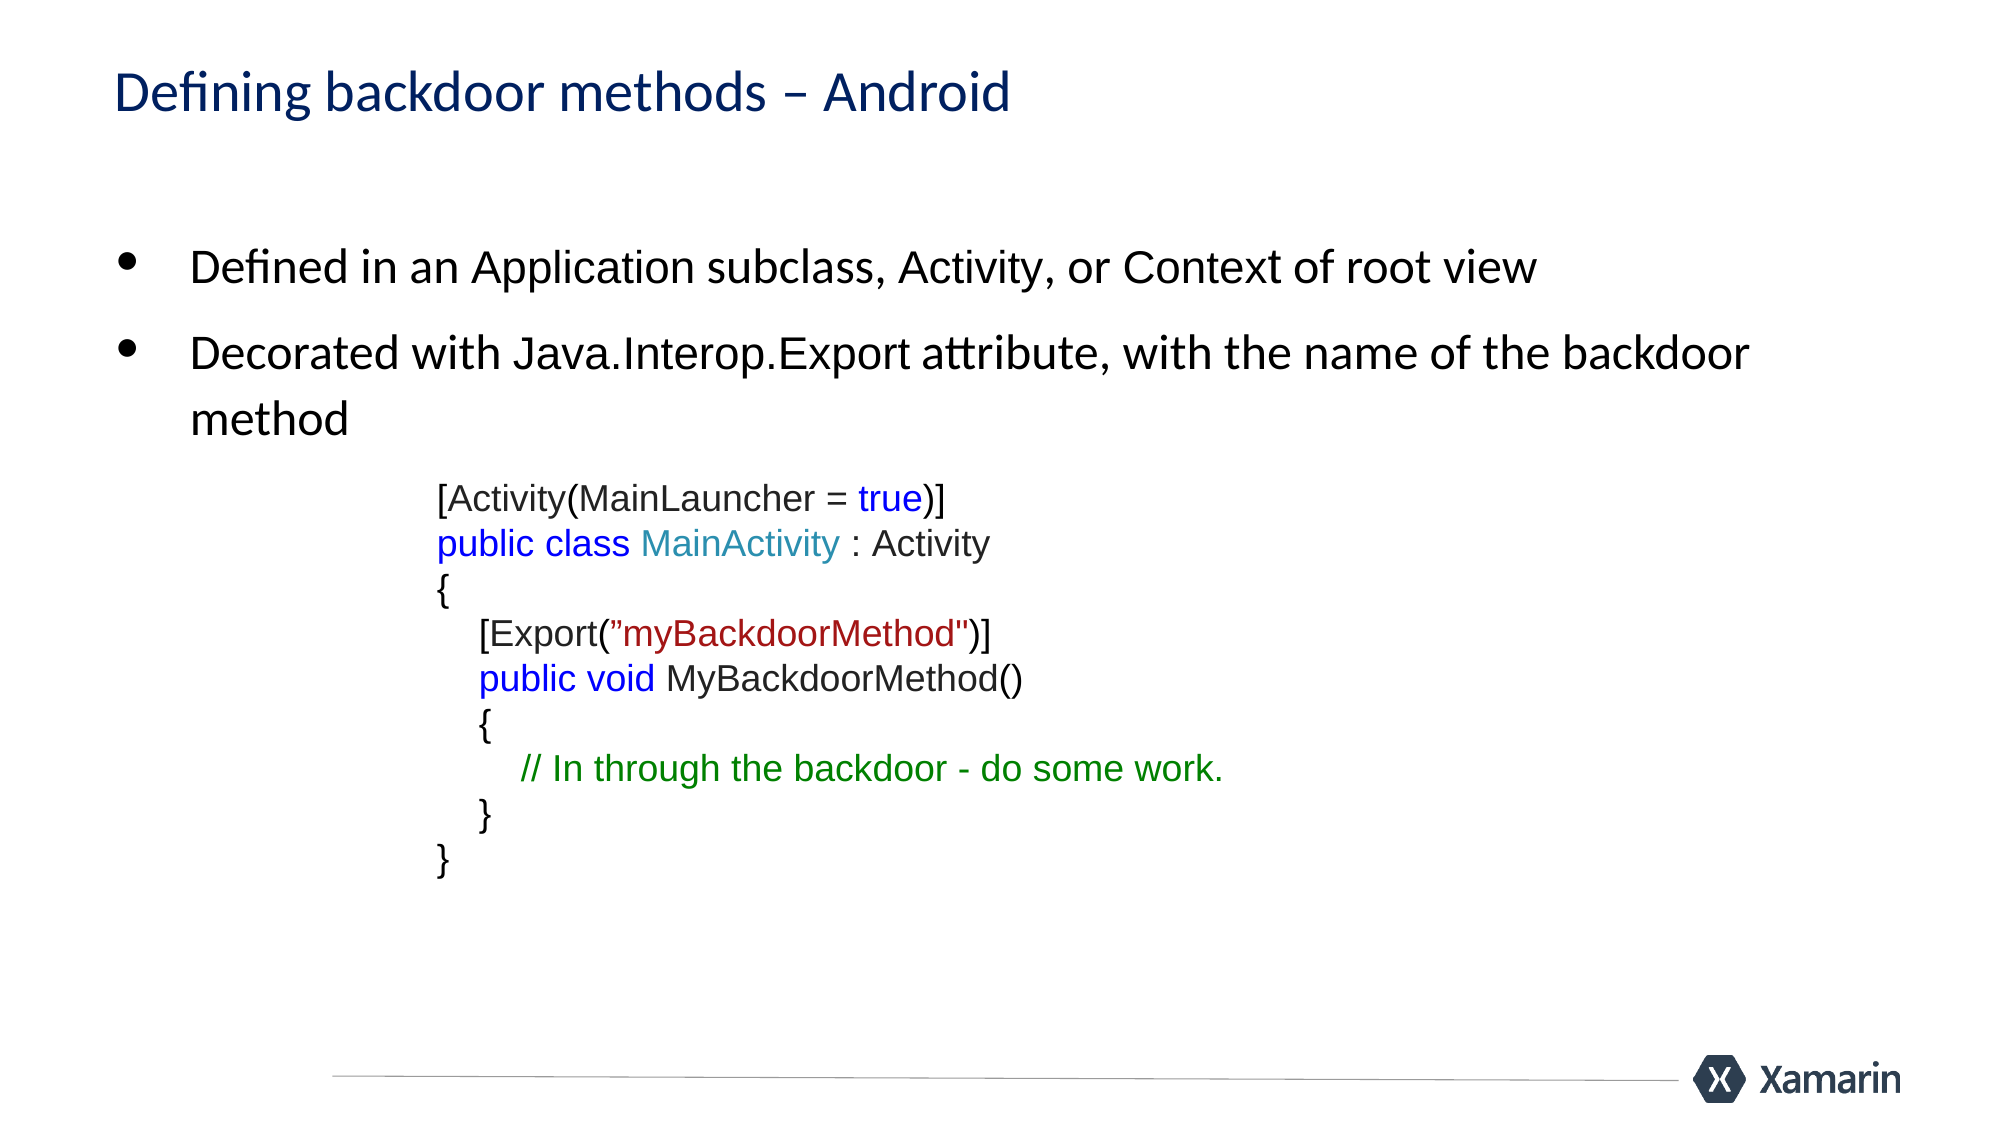

# Defining backdoor methods – Android
Defined in an Application subclass, Activity, or Context of root view
Decorated with Java.Interop.Export attribute, with the name of the backdoor method
[Activity(MainLauncher = true)]
public class MainActivity : Activity
{
    [Export(”myBackdoorMethod")]
    public void MyBackdoorMethod()
    {
        // In through the backdoor - do some work.
    }
}